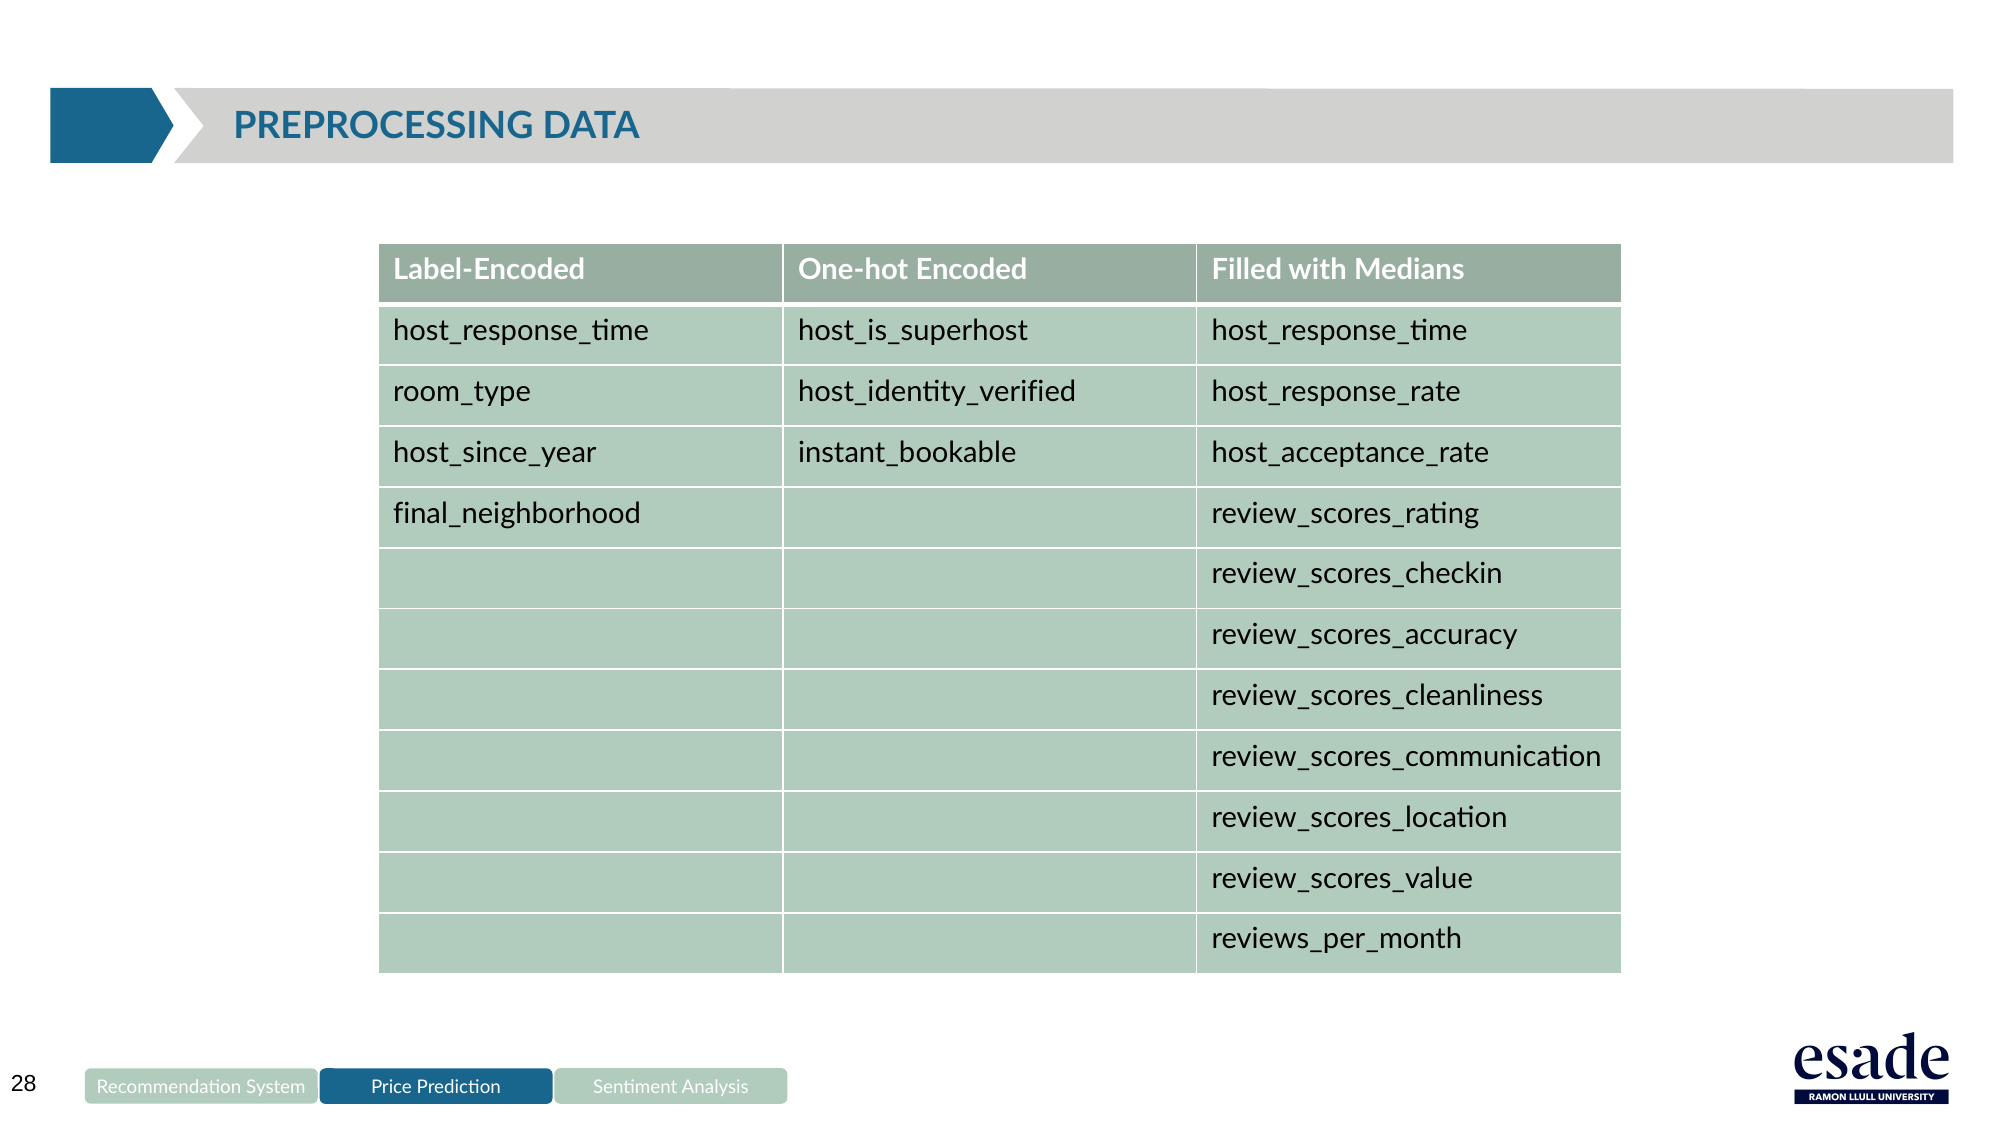

# PREPROCESSING DATA
| Label-Encoded | One-hot Encoded | Filled with Medians |
| --- | --- | --- |
| host\_response\_time | host\_is\_superhost | host\_response\_time |
| room\_type | host\_identity\_verified | host\_response\_rate |
| host\_since\_year | instant\_bookable | host\_acceptance\_rate |
| final\_neighborhood |  | review\_scores\_rating |
|  |  | review\_scores\_checkin |
|  |  | review\_scores\_accuracy |
|  |  | review\_scores\_cleanliness |
|  |  | review\_scores\_communication |
|  |  | review\_scores\_location |
|  |  | review\_scores\_value |
|  |  | reviews\_per\_month |
Sentiment Analysis
Price Prediction
Recommendation System